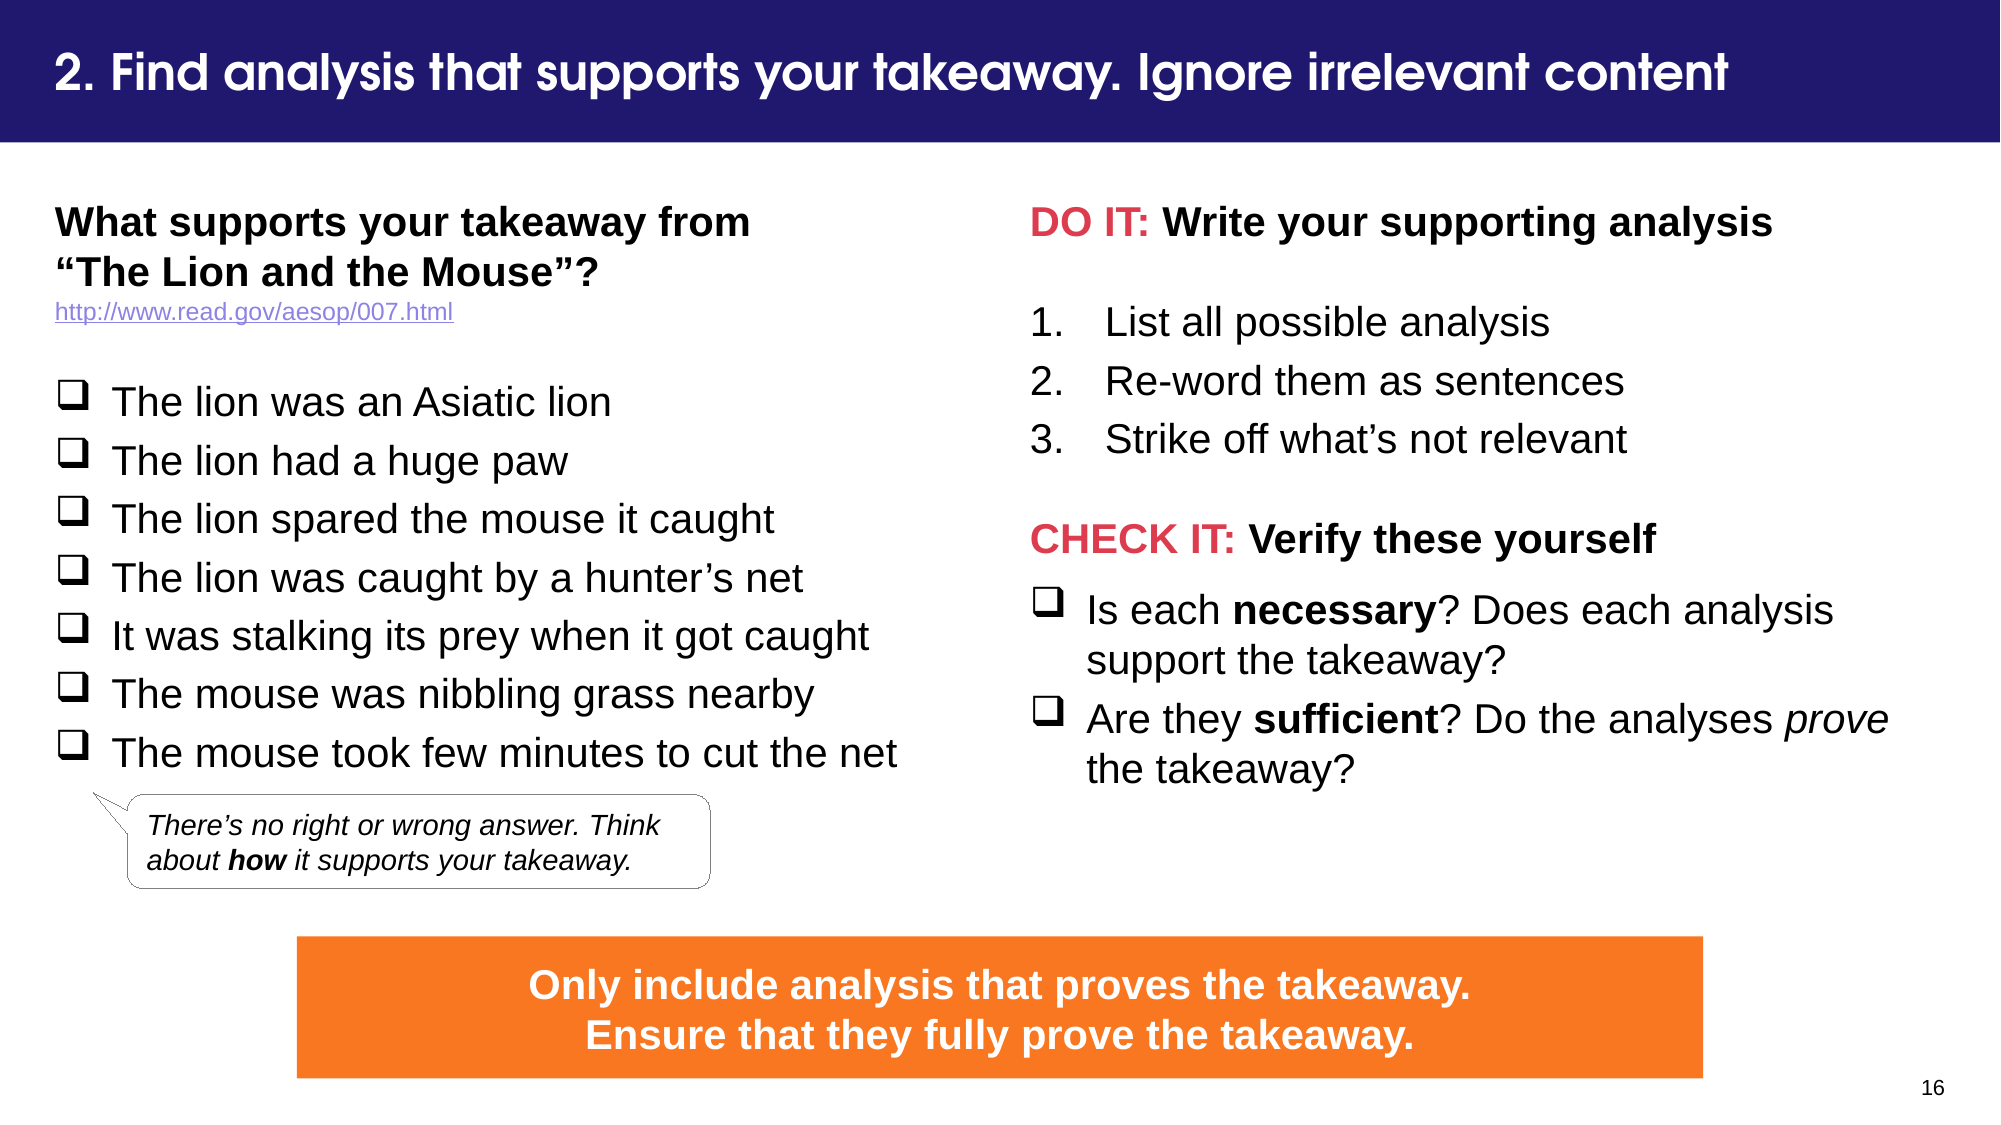

What’s the next step? How can the audience practice it?
# 2. Find analysis that supports your takeaway. Ignore irrelevant content
What supports your takeaway from
“The Lion and the Mouse”?
http://www.read.gov/aesop/007.html
The lion was an Asiatic lion
The lion had a huge paw
The lion spared the mouse it caught
The lion was caught by a hunter’s net
It was stalking its prey when it got caught
The mouse was nibbling grass nearby
The mouse took few minutes to cut the net
DO IT: Write your supporting analysis
List all possible analysis
Re-word them as sentences
Strike off what’s not relevant
CHECK IT: Verify these yourself
Is each necessary? Does each analysis support the takeaway?
Are they sufficient? Do the analyses prove the takeaway?
There’s no right or wrong answer. Think about how it supports your takeaway.
Only include analysis that proves the takeaway.
Ensure that they fully prove the takeaway.
16